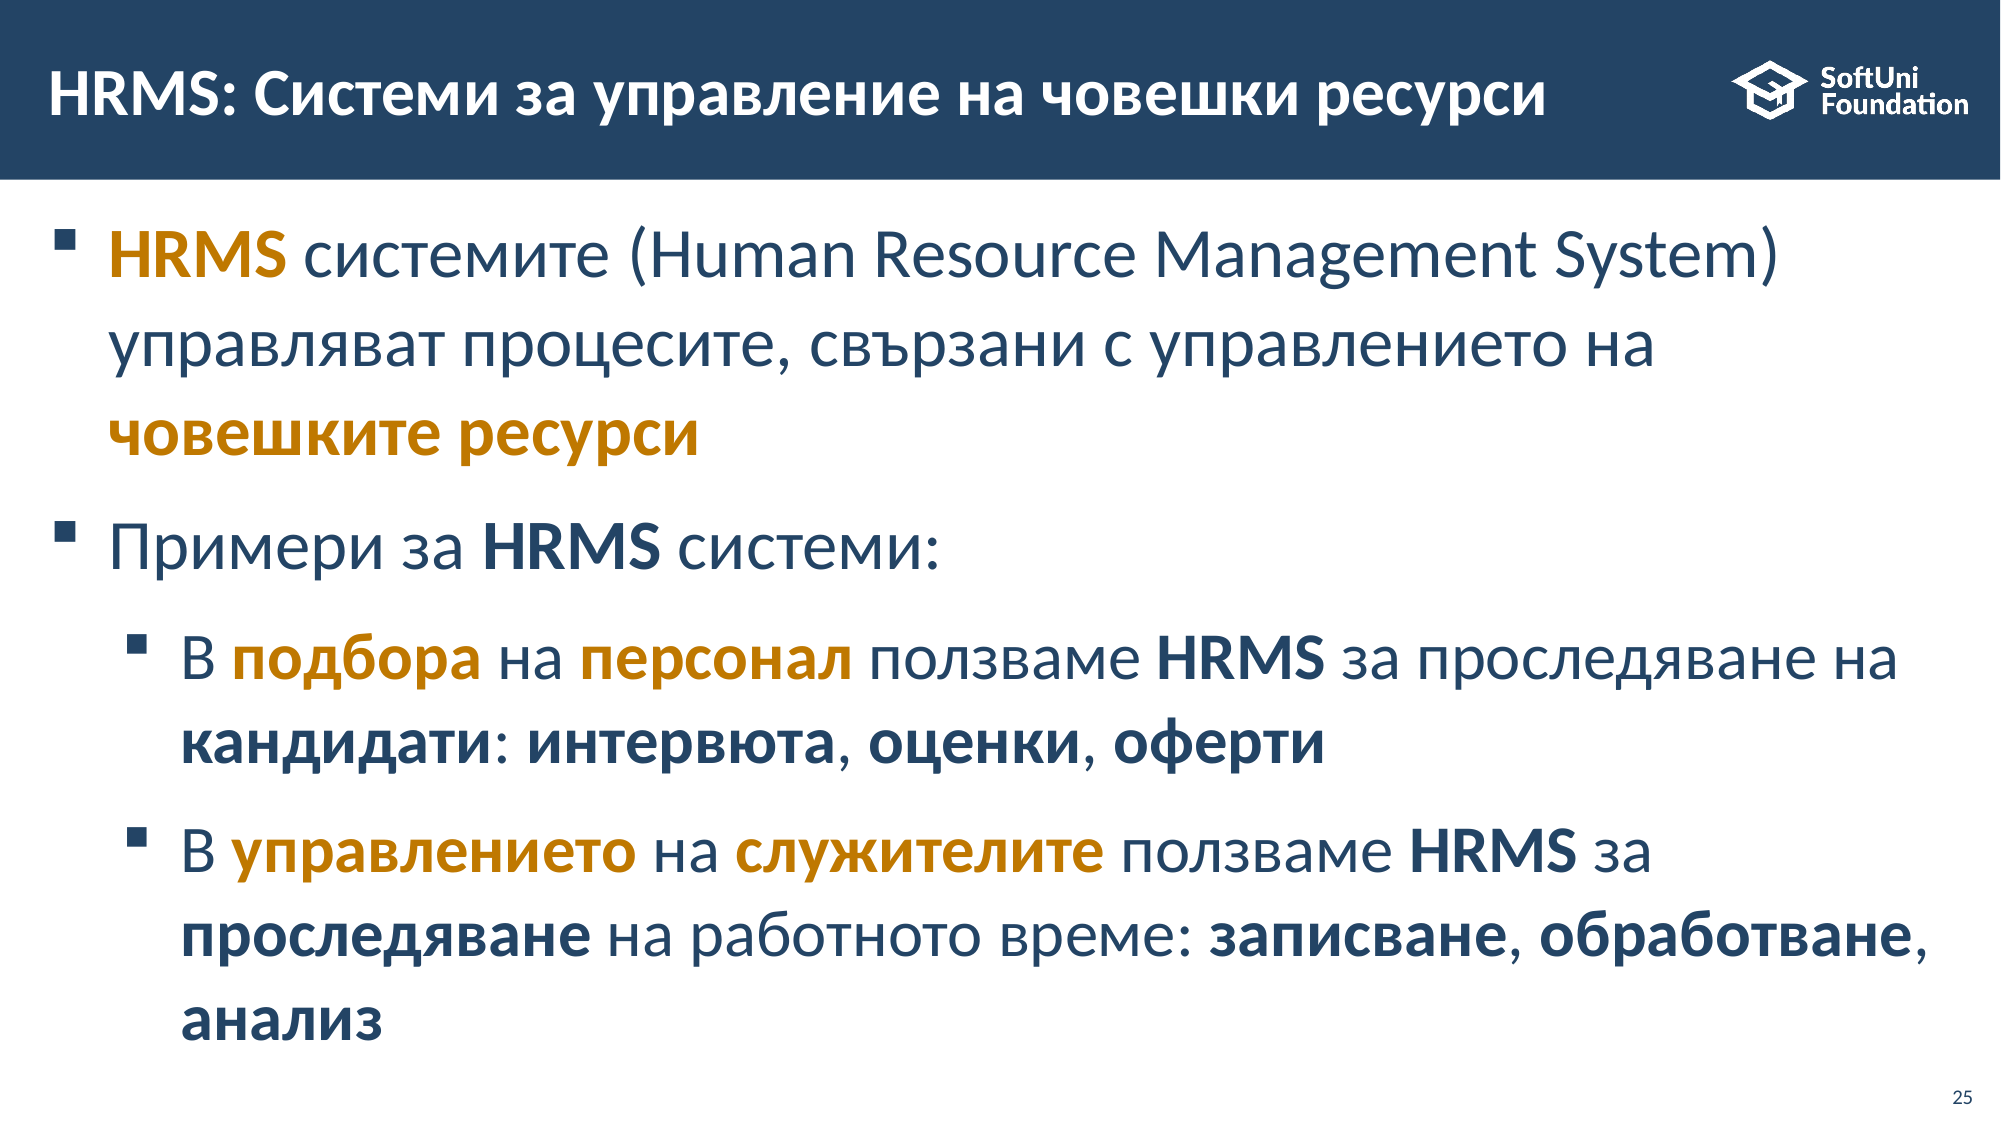

# HRMS: Системи за управление на човешки ресурси
HRMS системите (Human Resource Management System) управляват процесите, свързани с управлението на човешките ресурси
Примери за HRMS системи:
В подбора на персонал ползваме HRMS за проследяване на кандидати: интервюта, оценки, оферти
В управлението на служителите ползваме HRMS за проследяване на работното време: записване, обработване, анализ
25